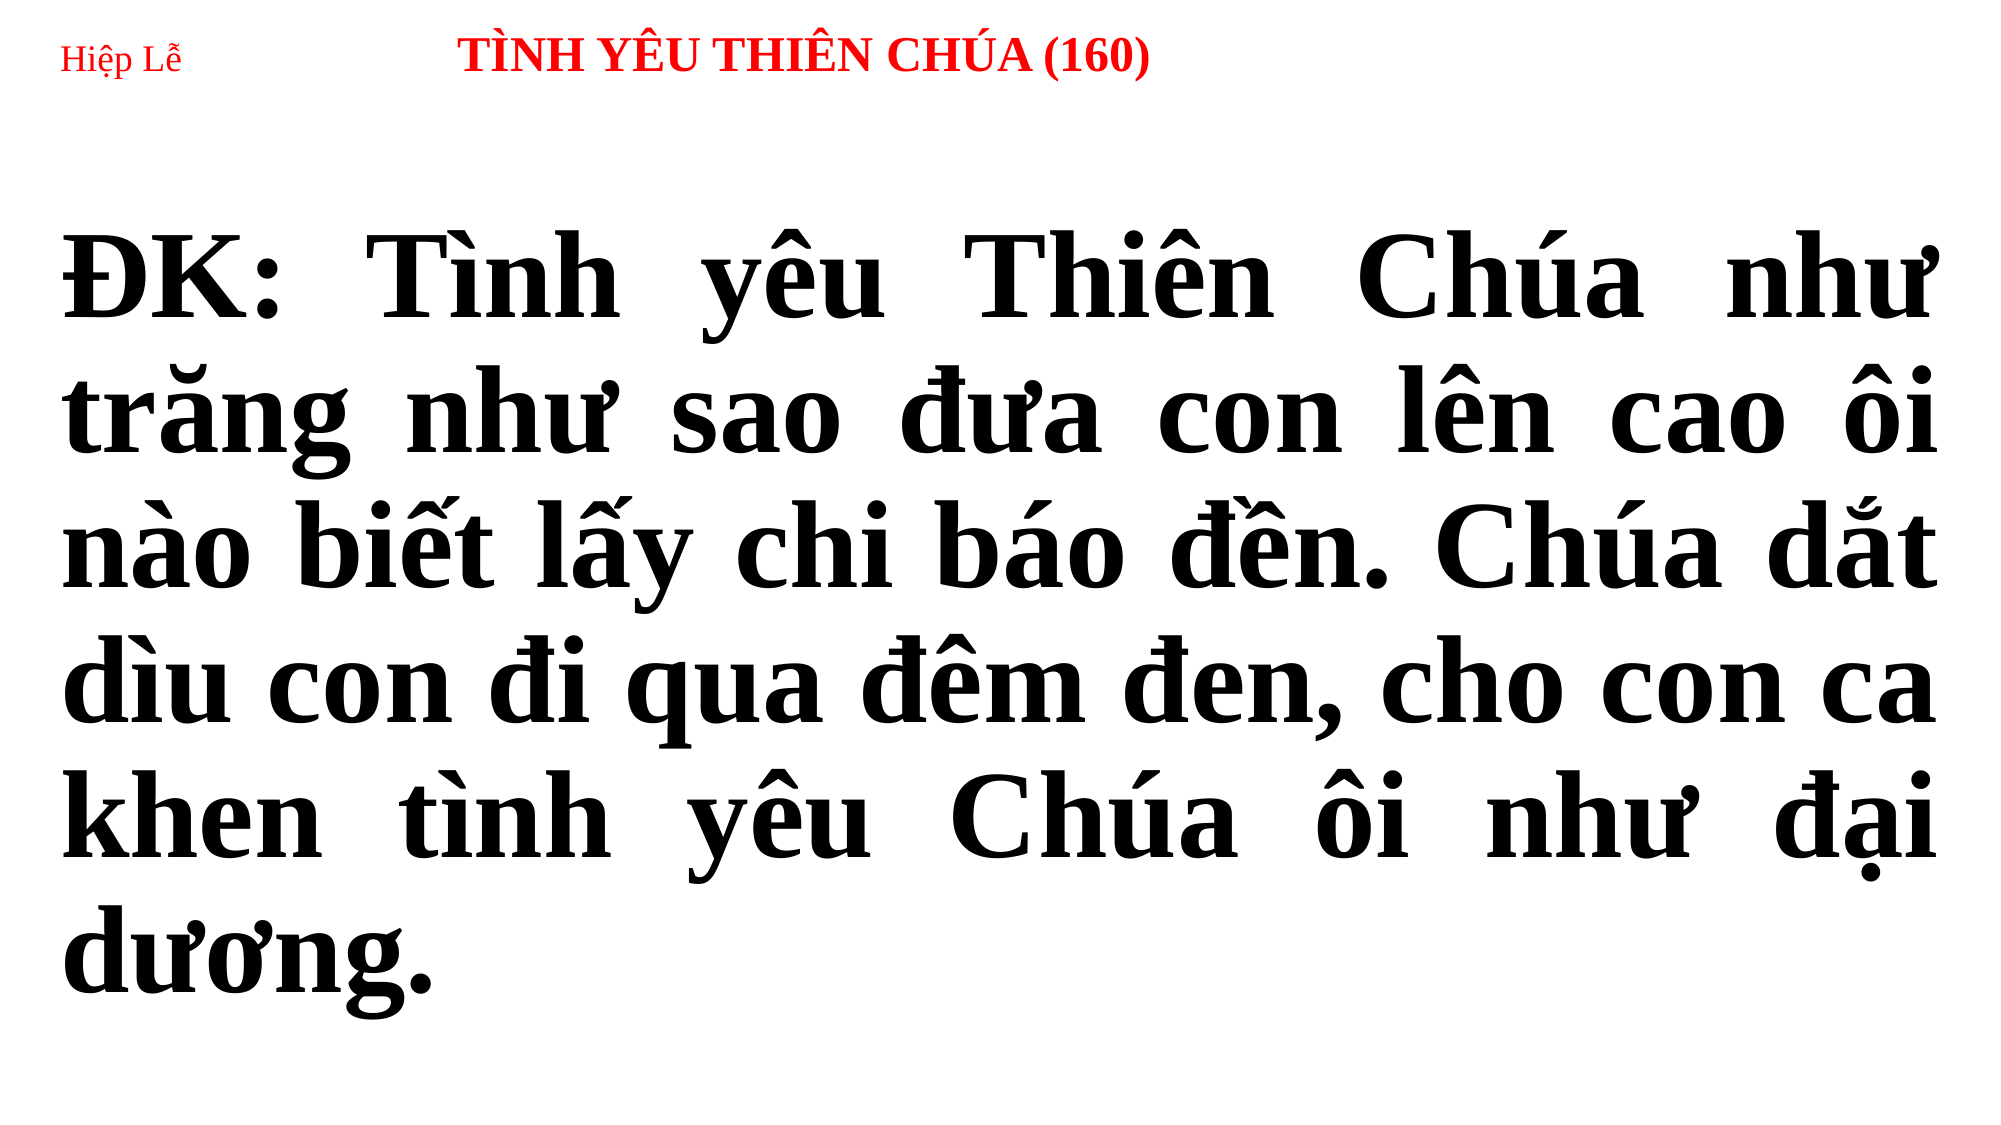

# Hiệp Lễ                             TÌNH YÊU THIÊN CHÚA (160)
ĐK: Tình yêu Thiên Chúa như trăng như sao đưa con lên cao ôi nào biết lấy chi báo đền. Chúa dắt dìu con đi qua đêm đen, cho con ca khen tình yêu Chúa ôi như đại dương.